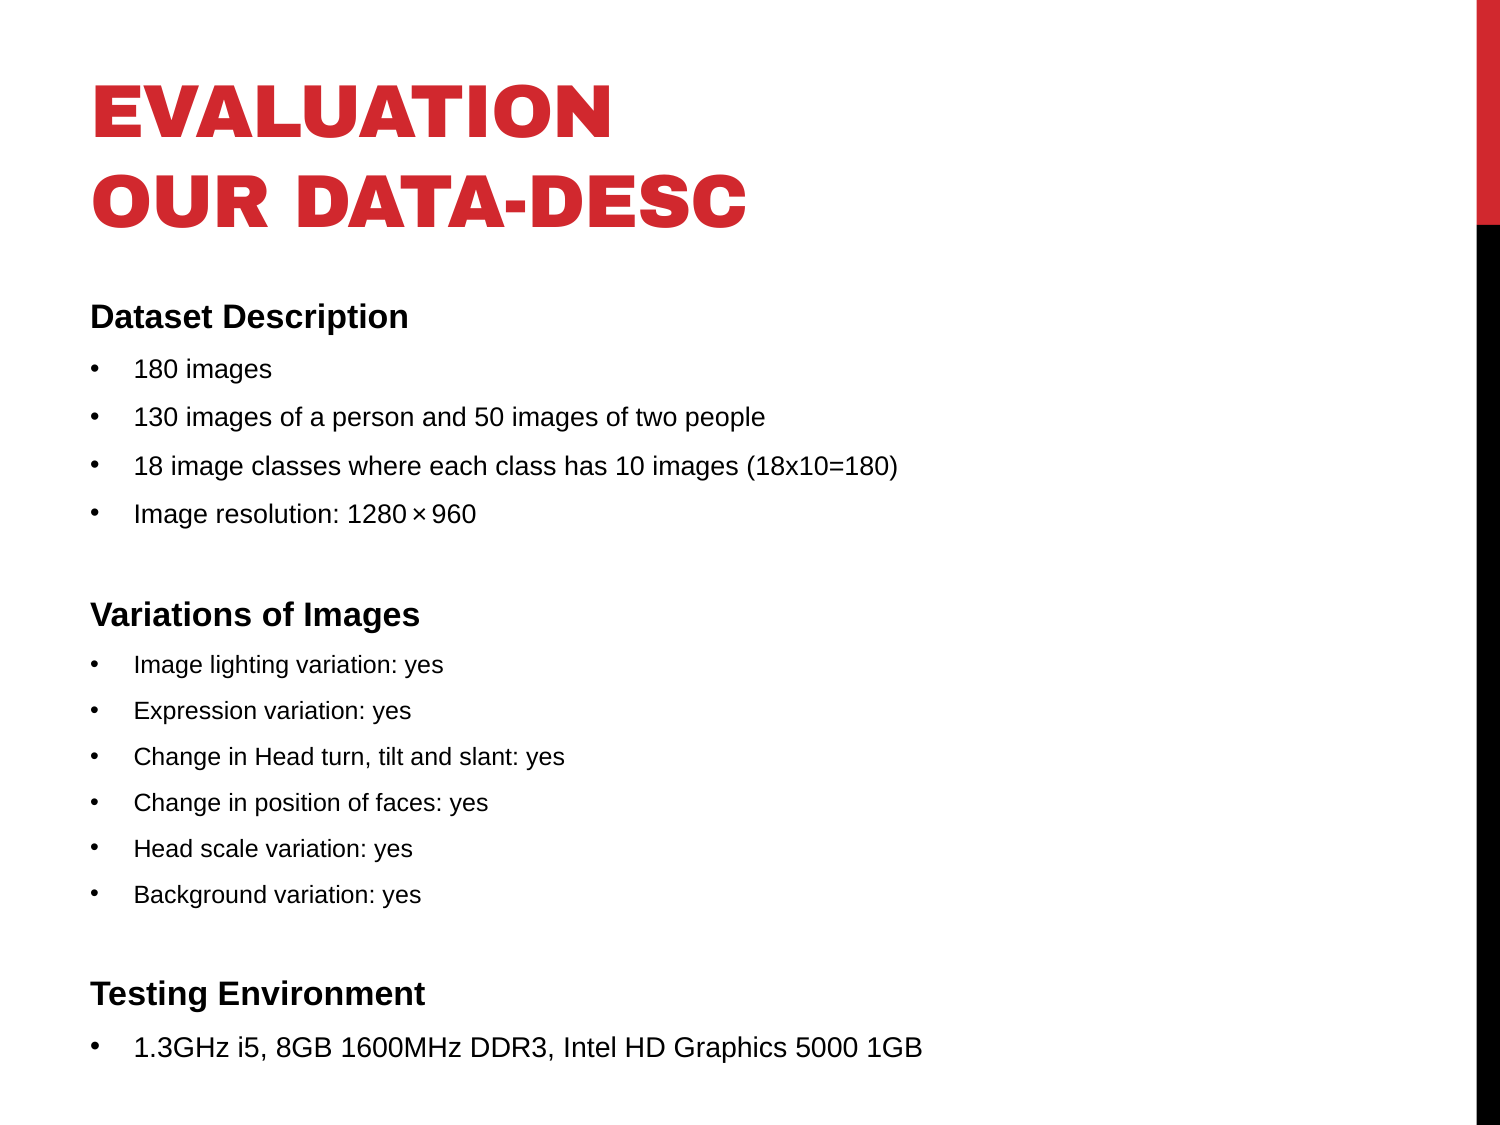

# Evaluation our data-desc
Dataset Description
180 images
130 images of a person and 50 images of two people
18 image classes where each class has 10 images (18x10=180)
Image resolution: 1280 × 960

Variations of Images
Image lighting variation: yes
Expression variation: yes
Change in Head turn, tilt and slant: yes
Change in position of faces: yes
Head scale variation: yes
Background variation: yes

Testing Environment
1.3GHz i5, 8GB 1600MHz DDR3, Intel HD Graphics 5000 1GB